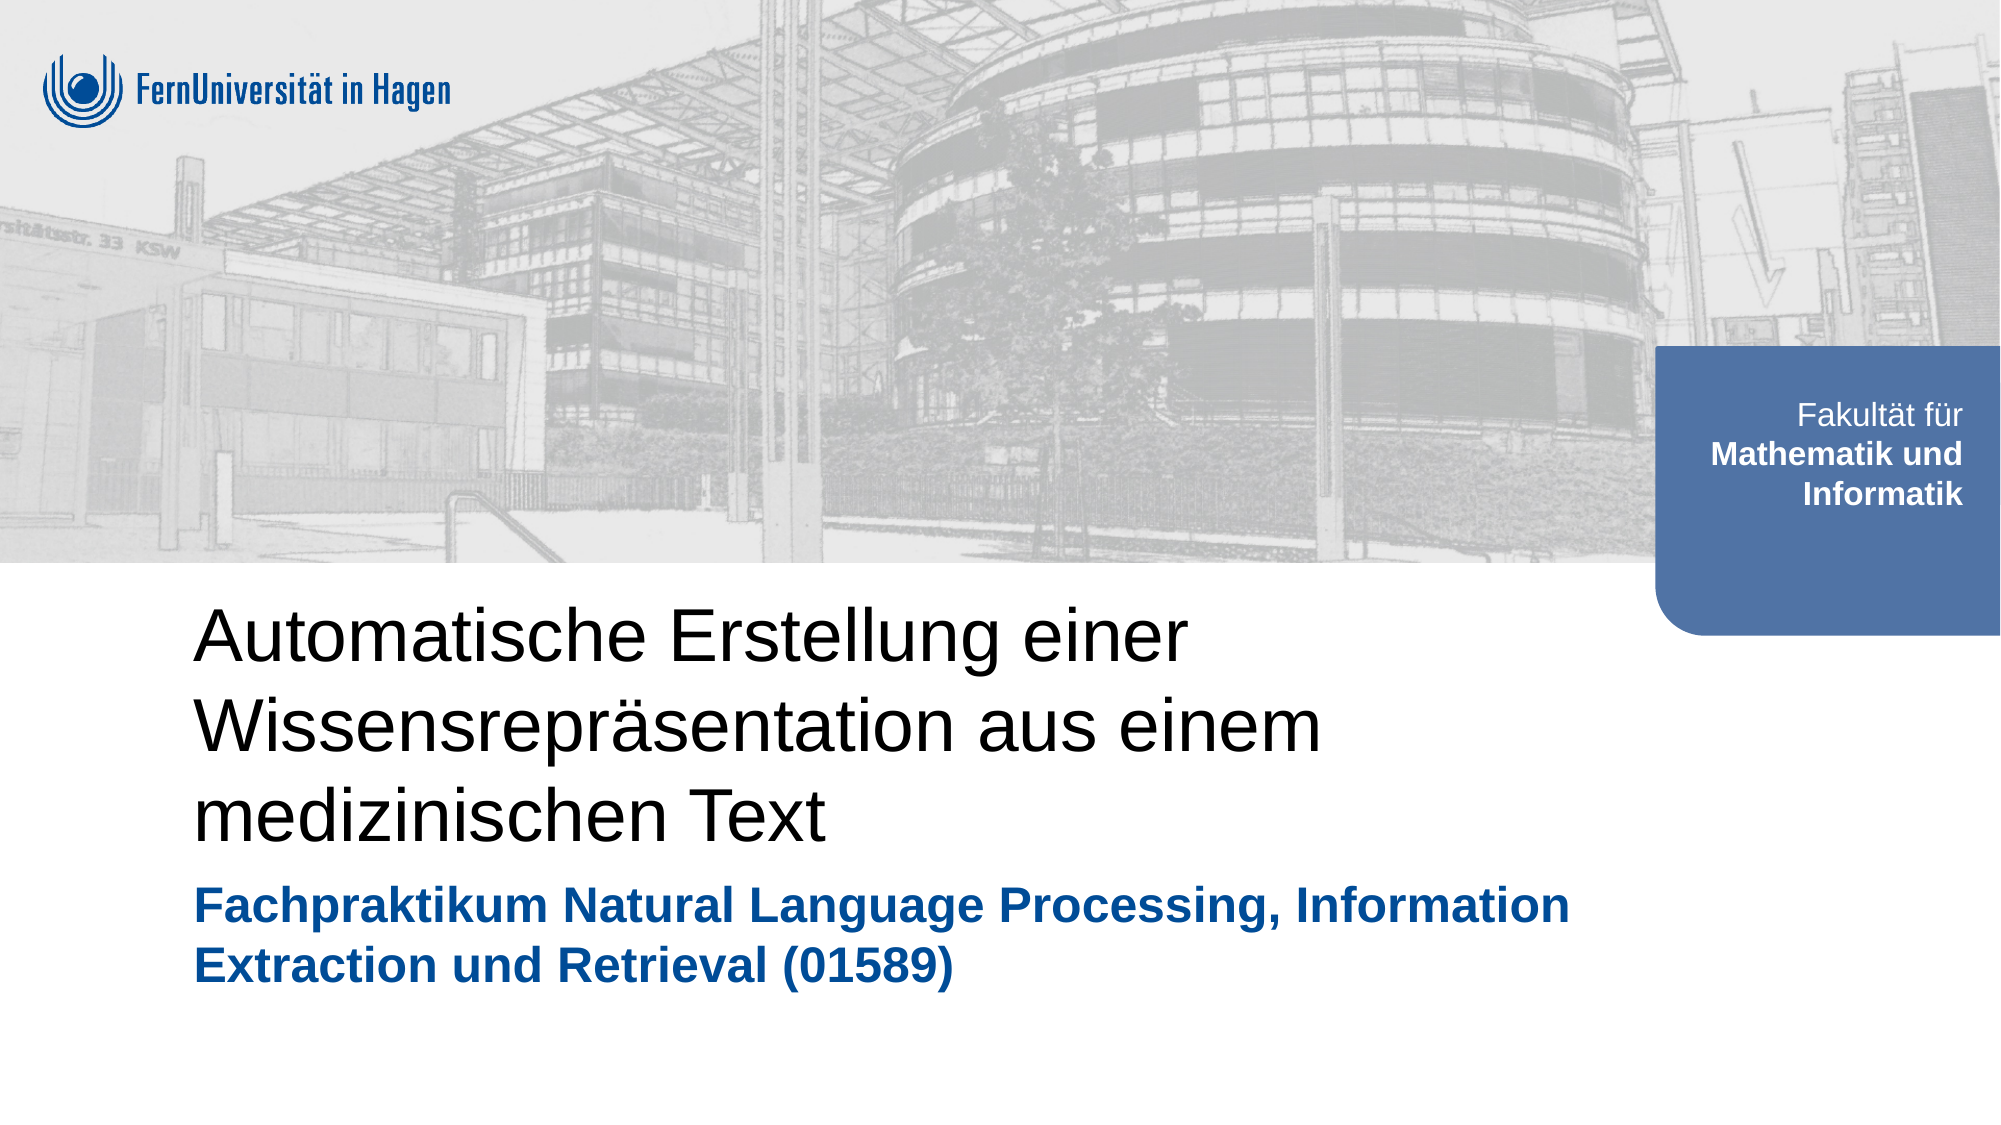

Fakultät für
Mathematik und
Informatik

Automatische Erstellung einer Wissensrepräsentation aus einem medizinischen Text
Fachpraktikum Natural Language Processing, Information Extraction und Retrieval (01589)